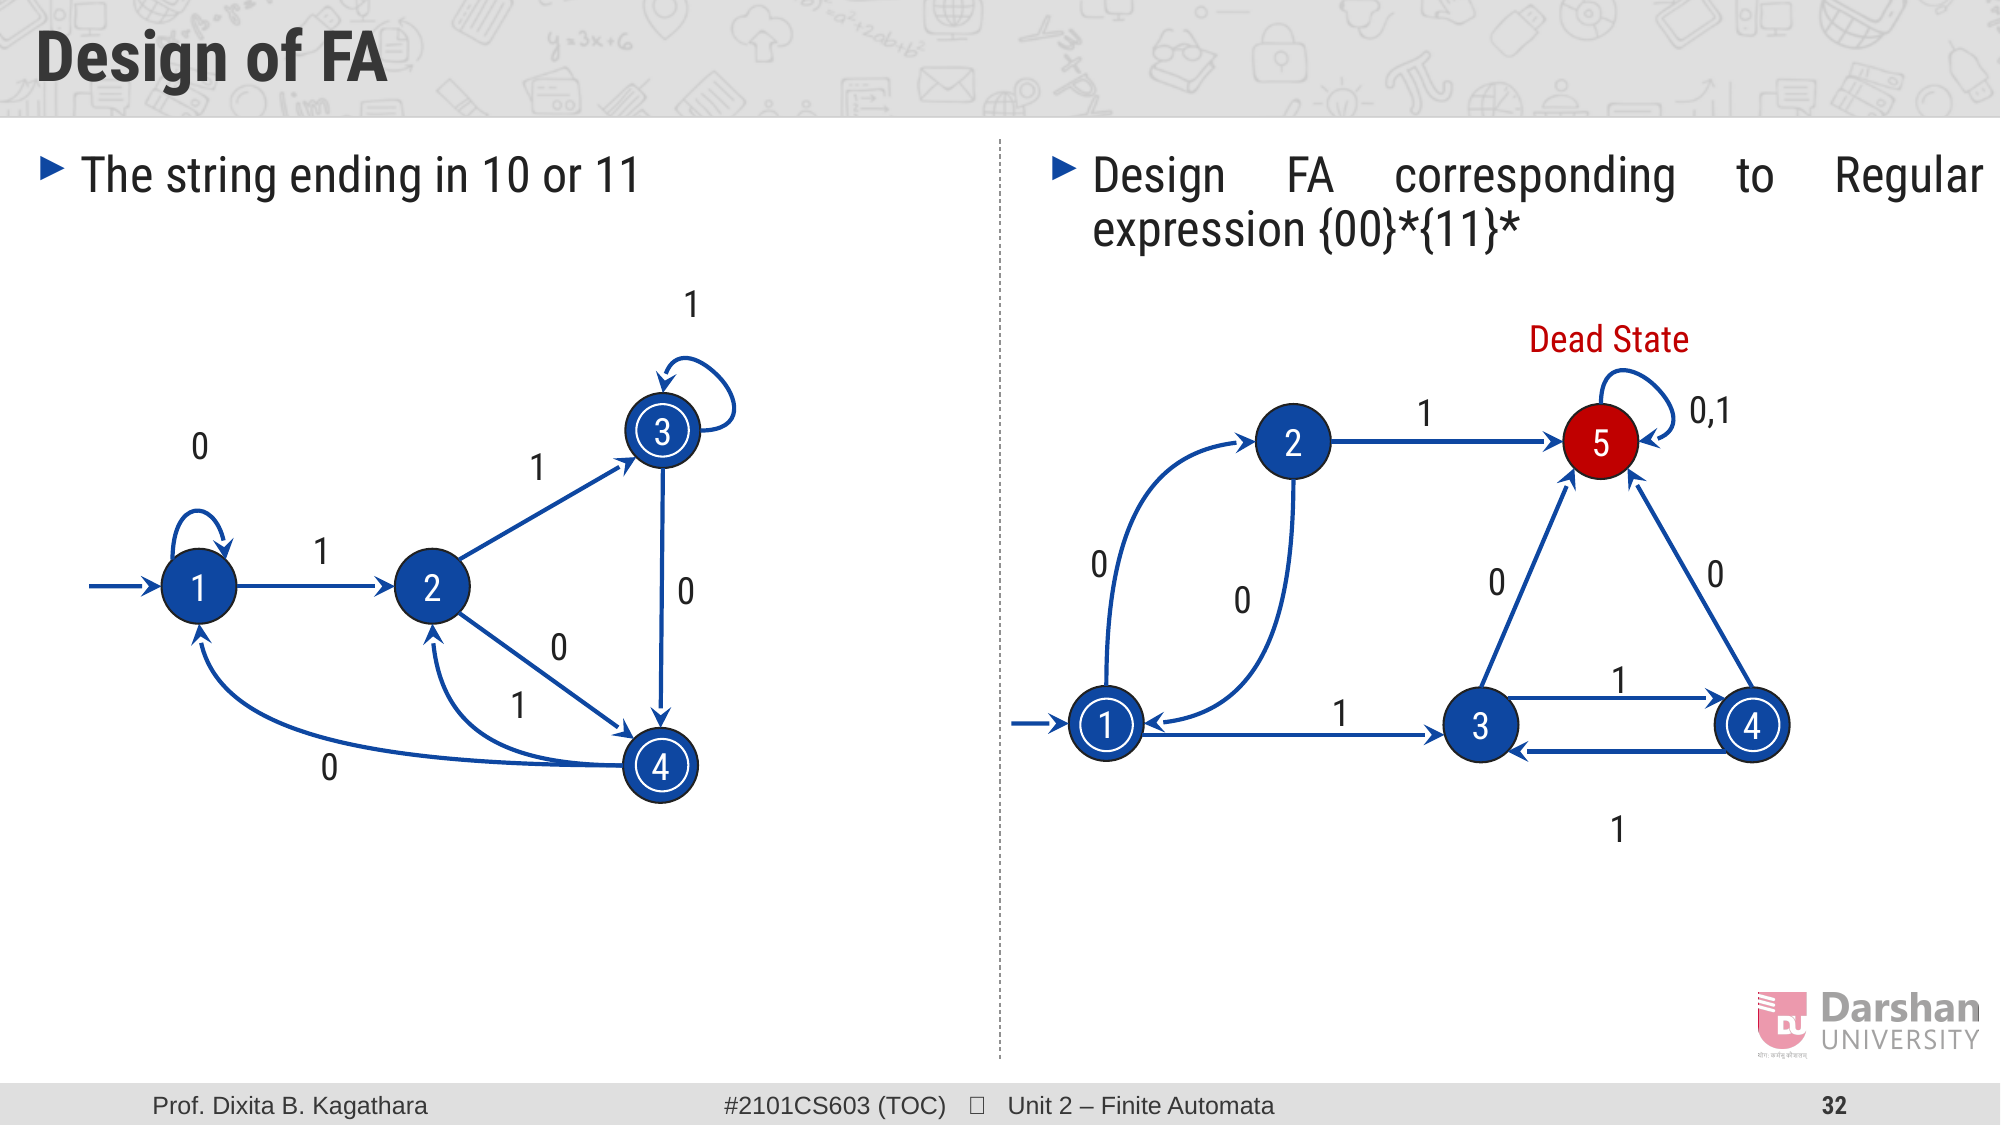

# Design of FA
The string ending in 10 or 11

Design FA corresponding to Regular expression {00}*{11}*

1
Dead State

0,1
1
3
5
2

0
1
1
0
0
1
2
0
0
0
0
1
1
1
1
3
4

4
0

1